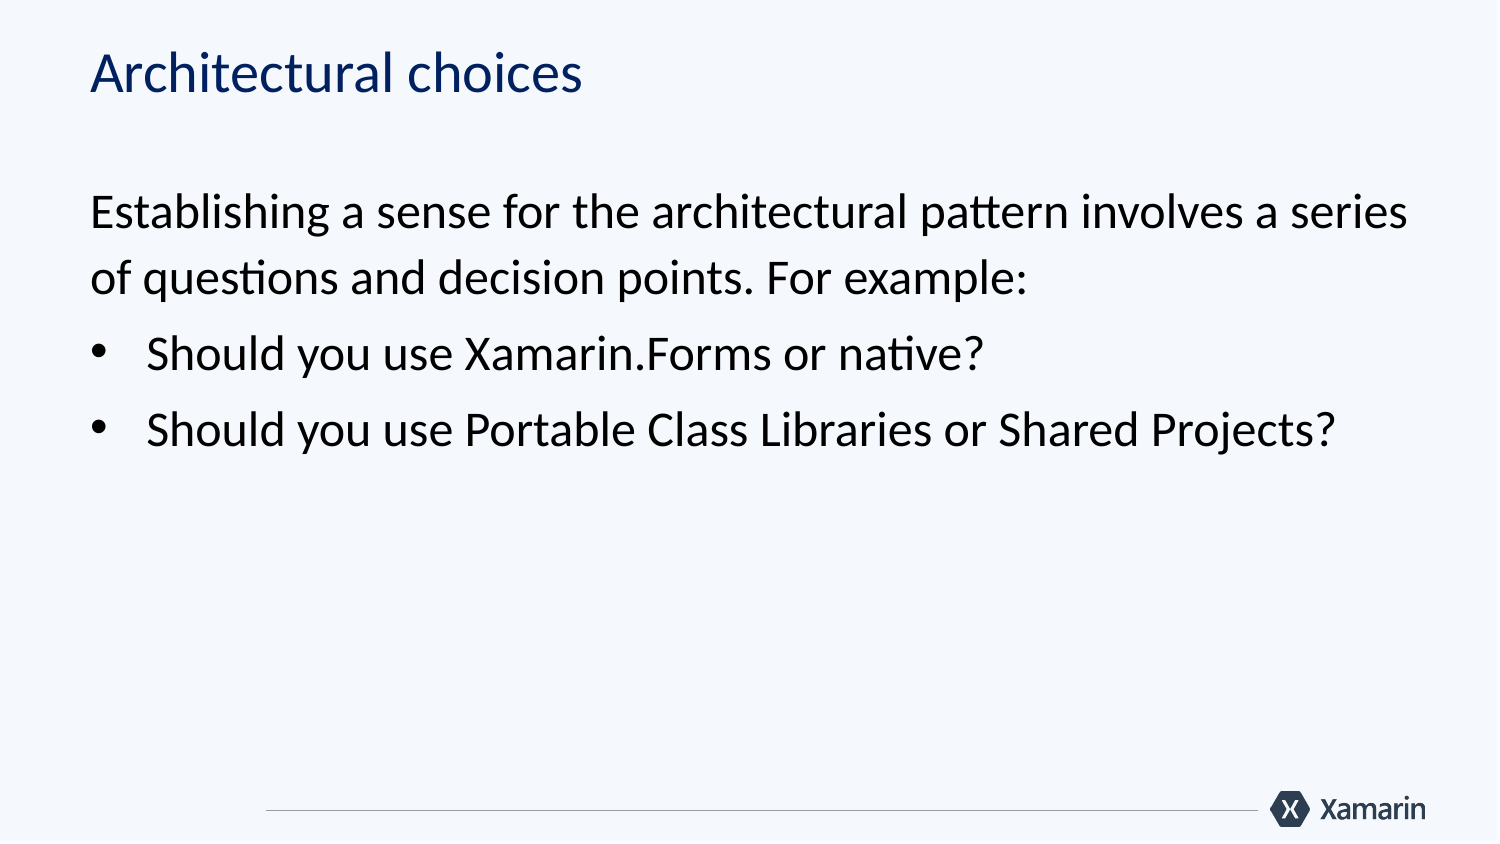

# Architectural choices
Establishing a sense for the architectural pattern involves a series of questions and decision points. For example:
Should you use Xamarin.Forms or native?
Should you use Portable Class Libraries or Shared Projects?